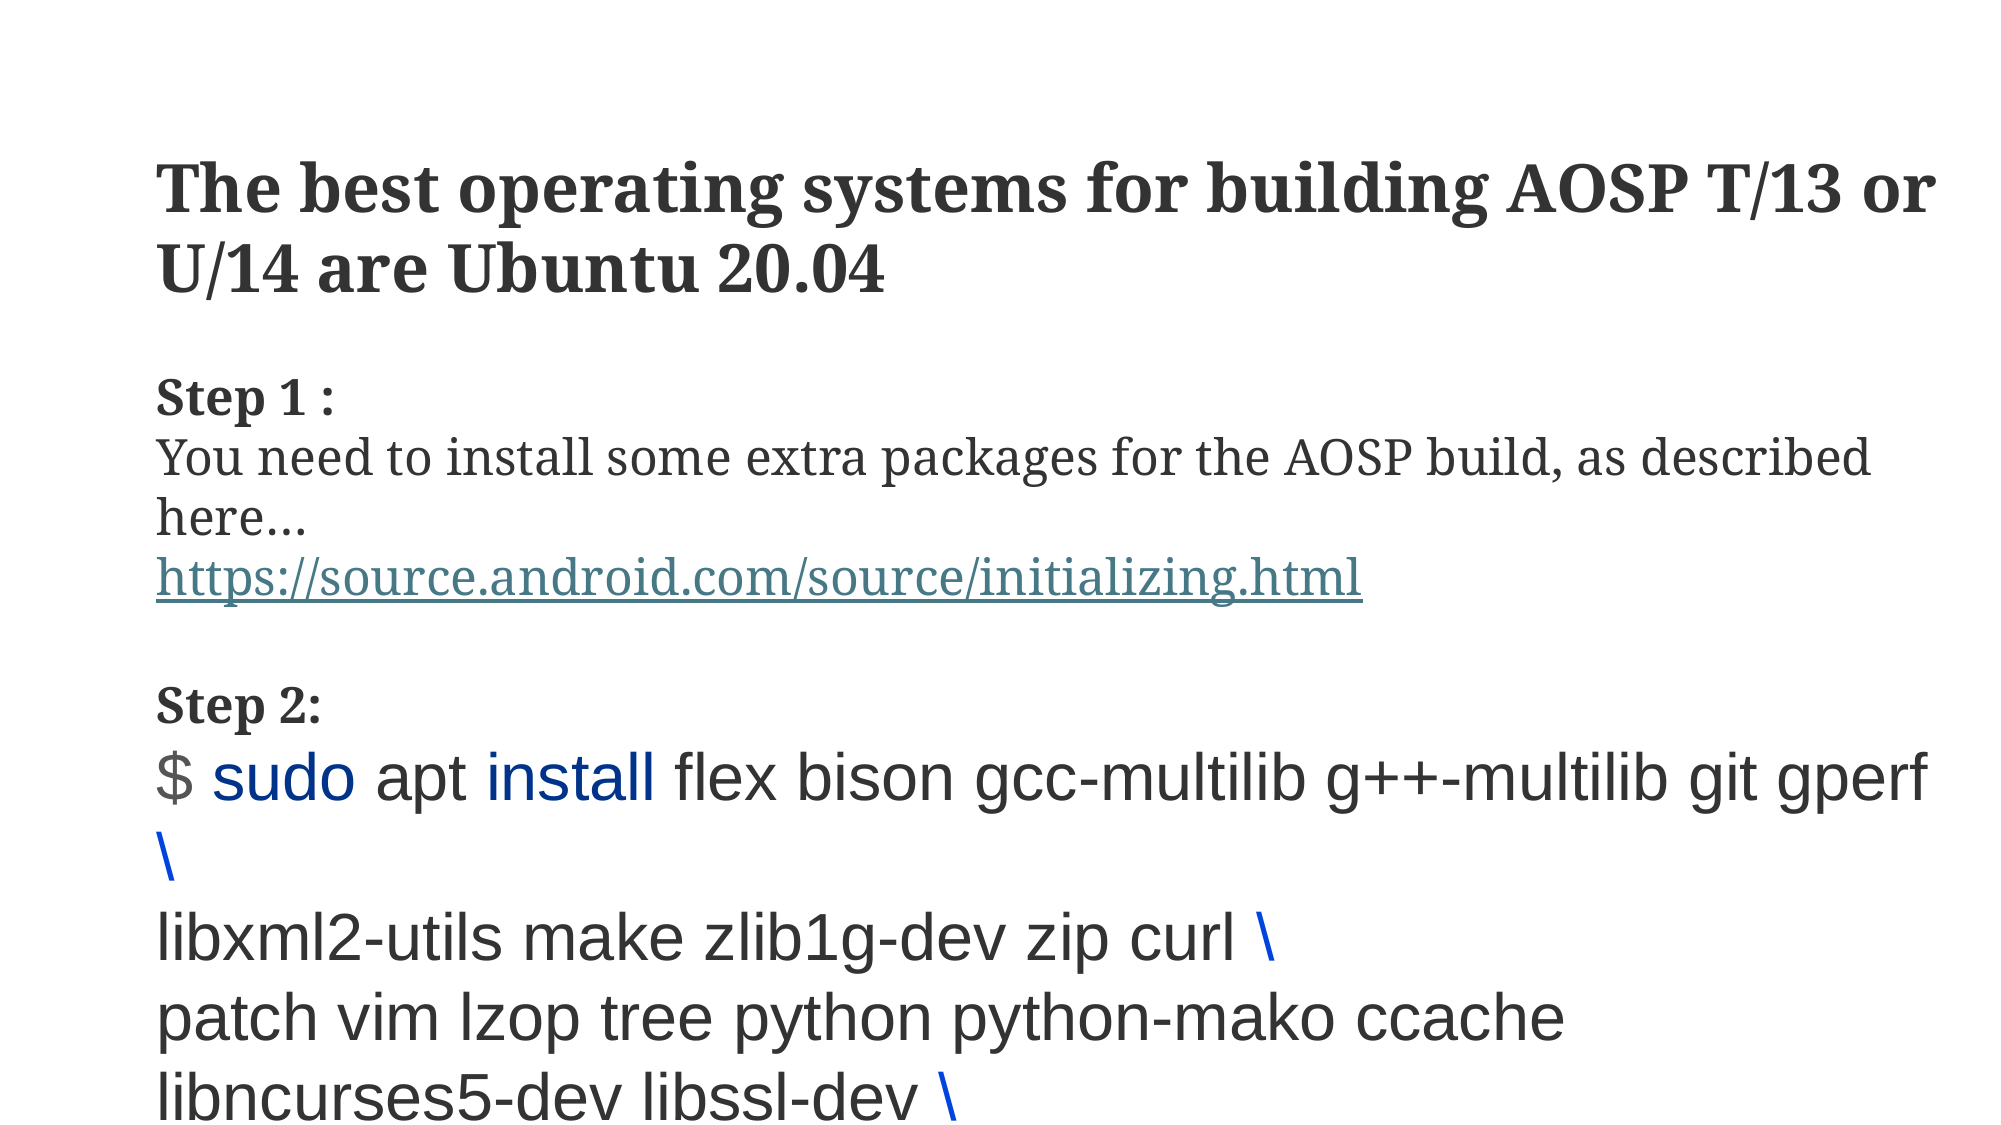

The best operating systems for building AOSP T/13 or U/14 are Ubuntu 20.04
Step 1 :
You need to install some extra packages for the AOSP build, as described here…
https://source.android.com/source/initializing.html
Step 2:
$ sudo apt install flex bison gcc-multilib g++-multilib git gperf \
libxml2-utils make zlib1g-dev zip curl \
patch vim lzop tree python python-mako ccache libncurses5-dev libssl-dev \
graphviz qemu-kvm eog